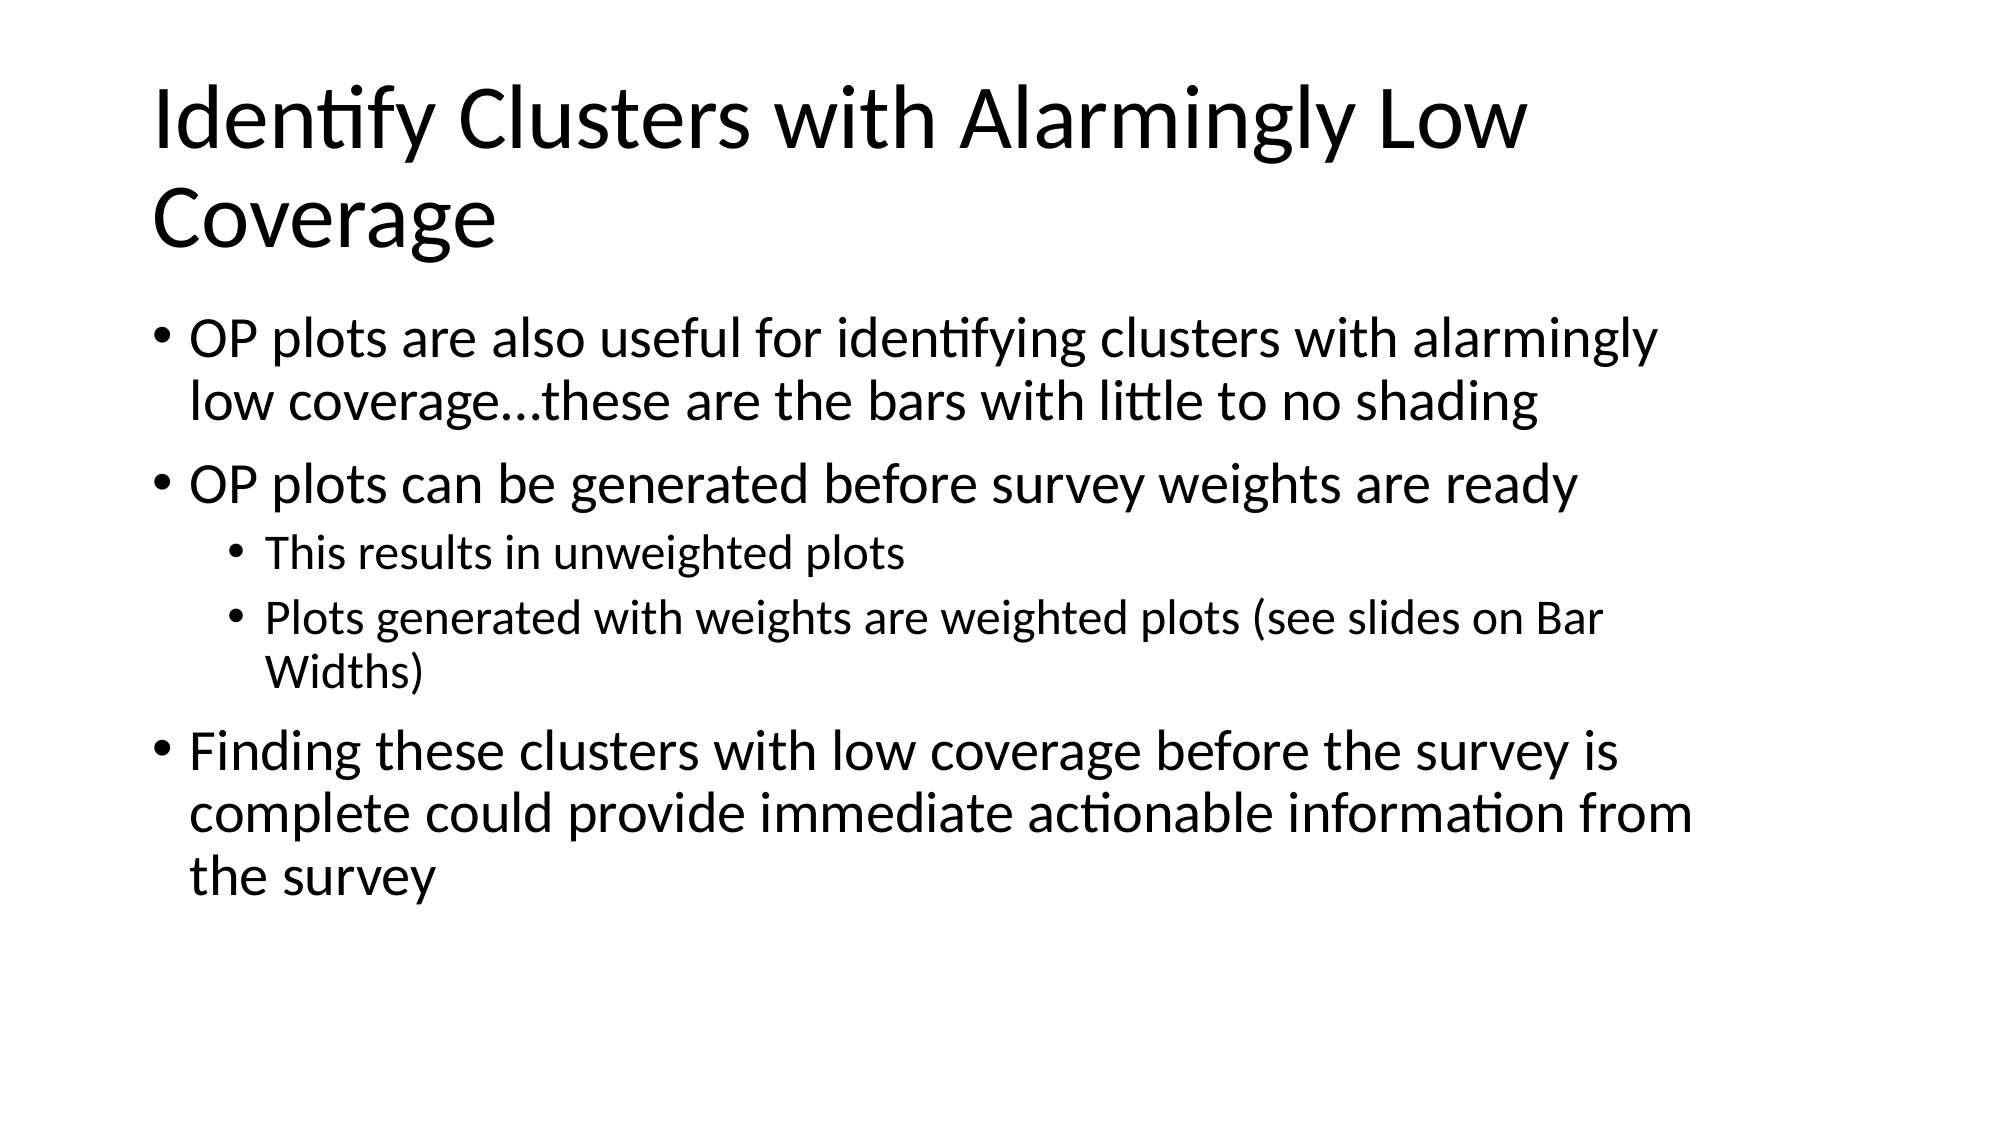

# Identify Clusters with Alarmingly Low Coverage
OP plots are also useful for identifying clusters with alarmingly low coverage…these are the bars with little to no shading
OP plots can be generated before survey weights are ready
This results in unweighted plots
Plots generated with weights are weighted plots (see slides on Bar Widths)
Finding these clusters with low coverage before the survey is complete could provide immediate actionable information from the survey